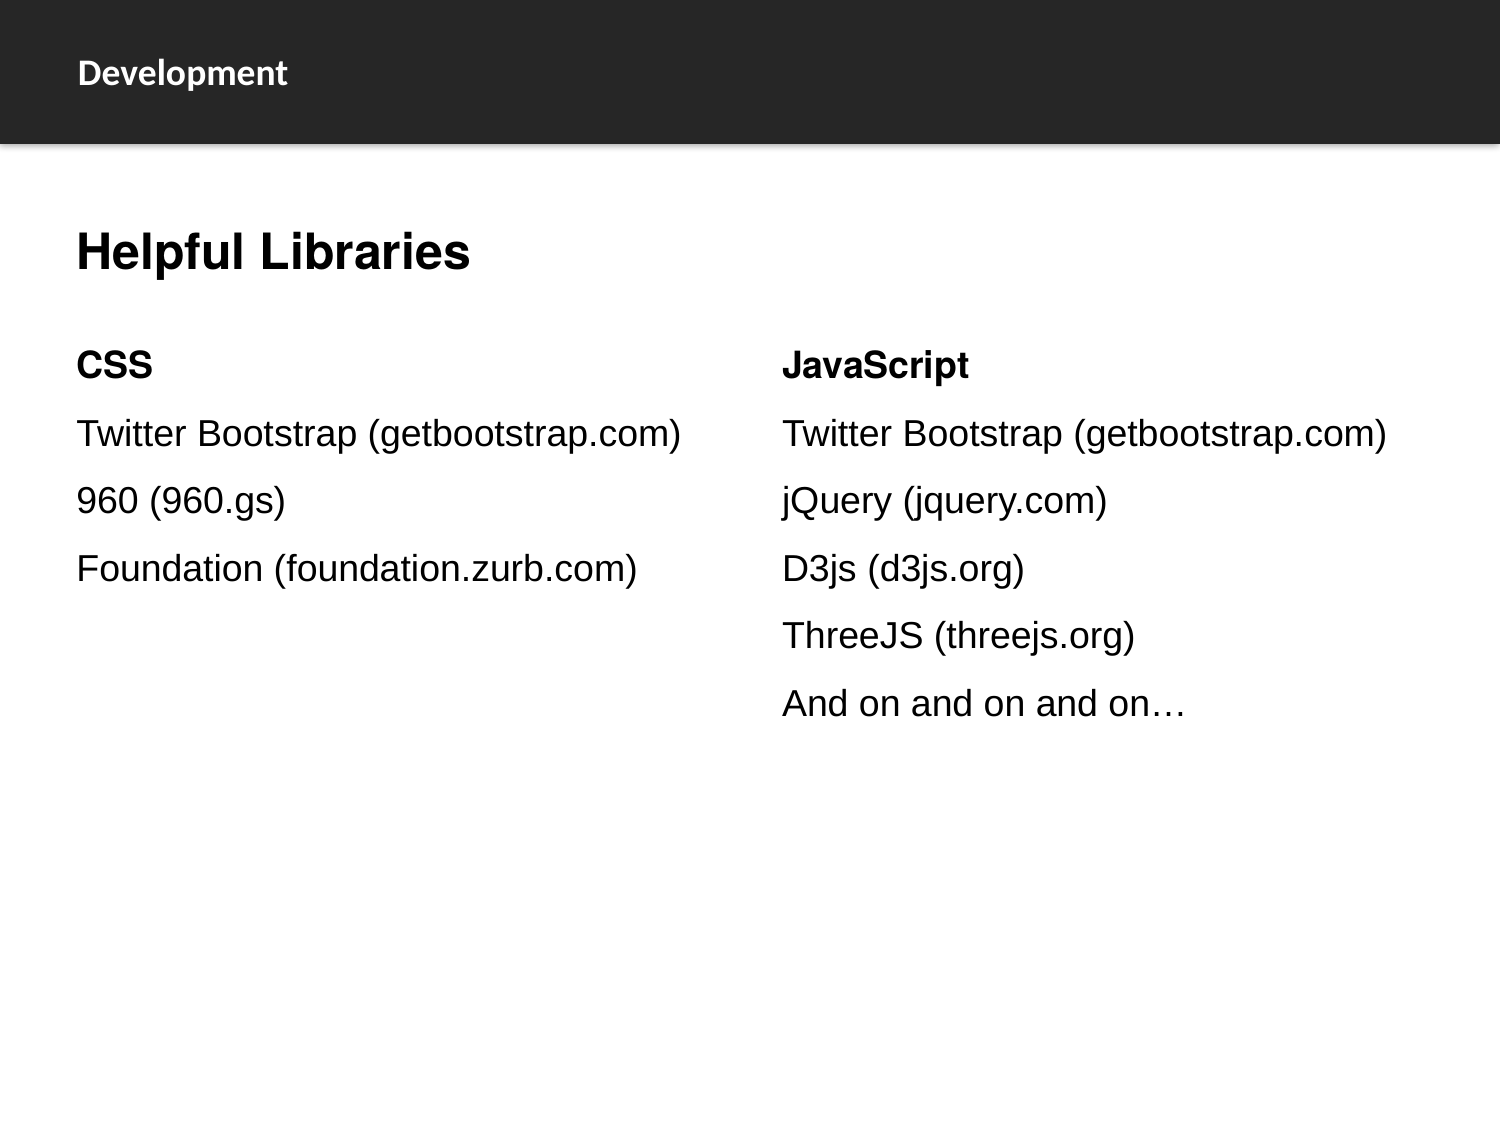

Development
Helpful Libraries
CSS
Twitter Bootstrap (getbootstrap.com)
960 (960.gs)
Foundation (foundation.zurb.com)
JavaScript
Twitter Bootstrap (getbootstrap.com)
jQuery (jquery.com)
D3js (d3js.org)
ThreeJS (threejs.org)
And on and on and on…